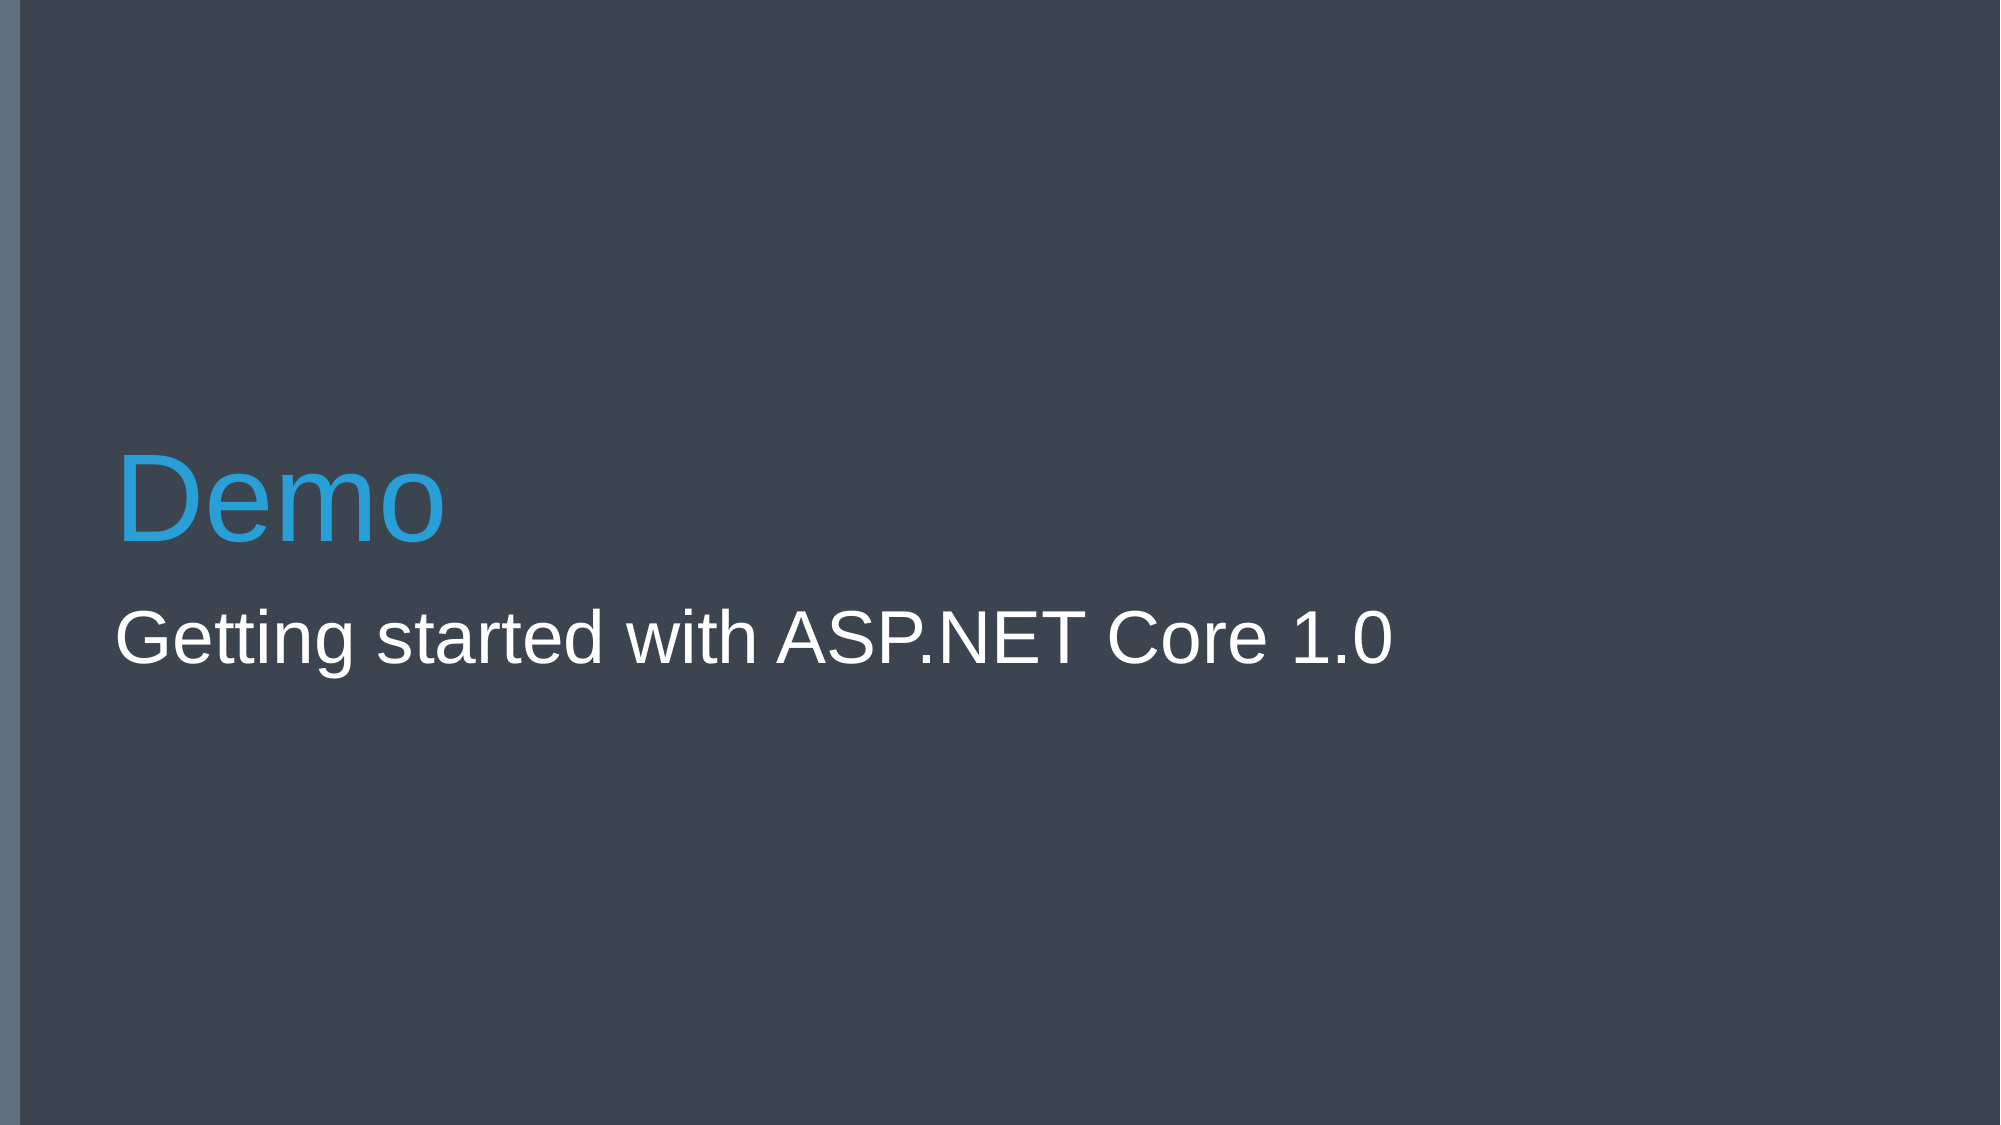

# Demo
Getting started with ASP.NET Core 1.0